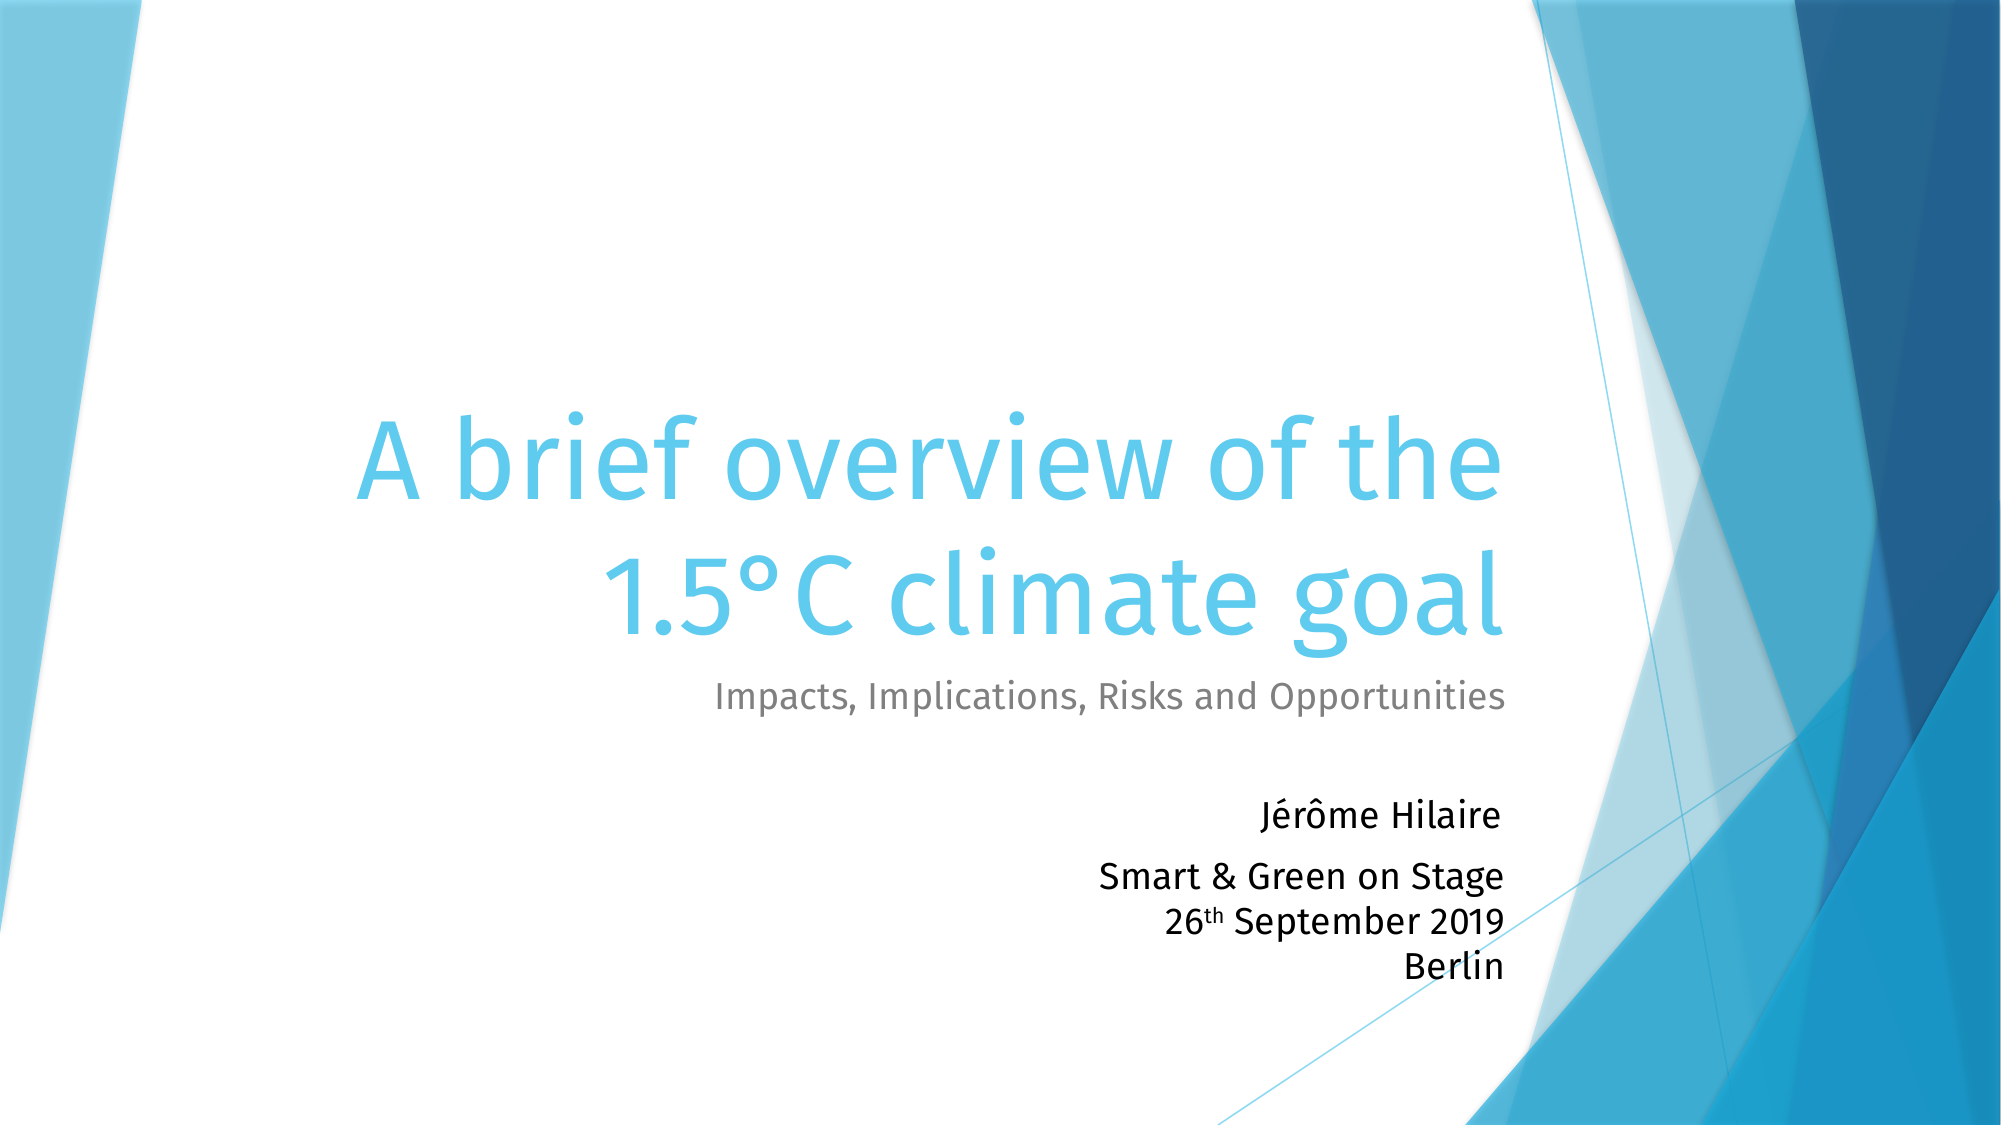

# A brief overview of the 1.5°C climate goal
Impacts, Implications, Risks and Opportunities
Jérôme Hilaire
Smart & Green on Stage
26th September 2019
Berlin